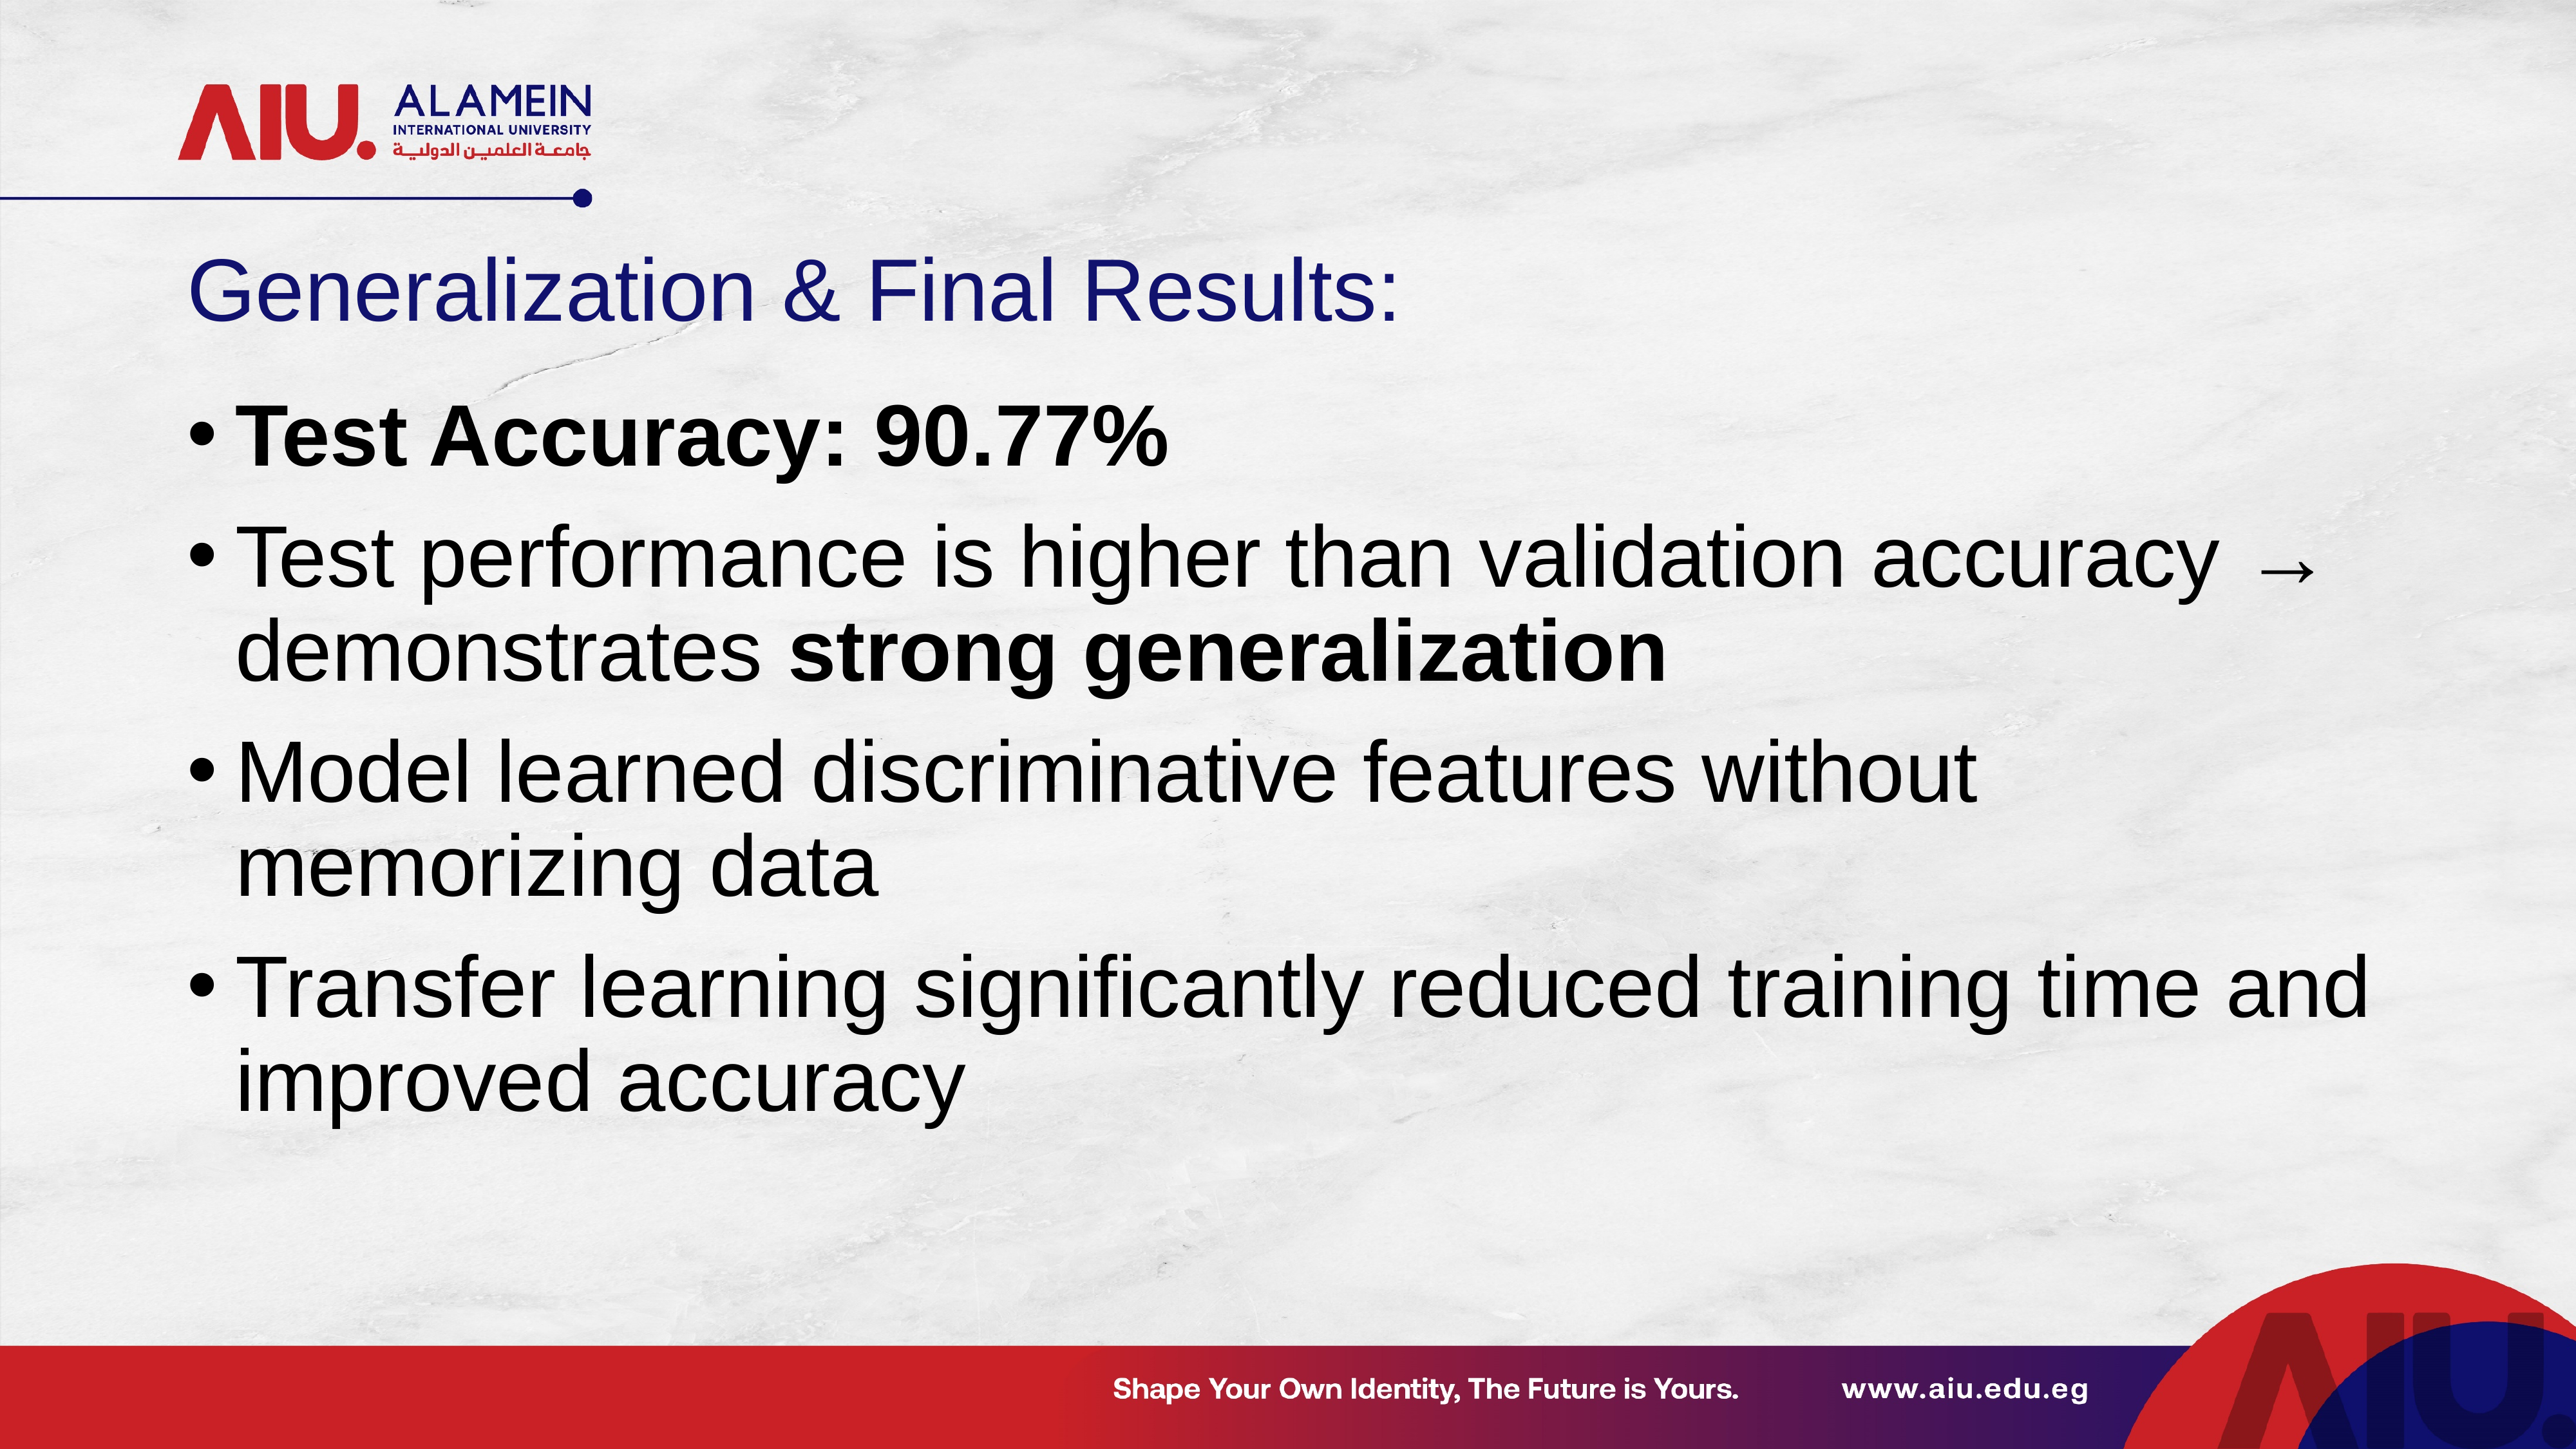

# Generalization & Final Results:
Test Accuracy: 90.77%
Test performance is higher than validation accuracy → demonstrates strong generalization
Model learned discriminative features without memorizing data
Transfer learning significantly reduced training time and improved accuracy